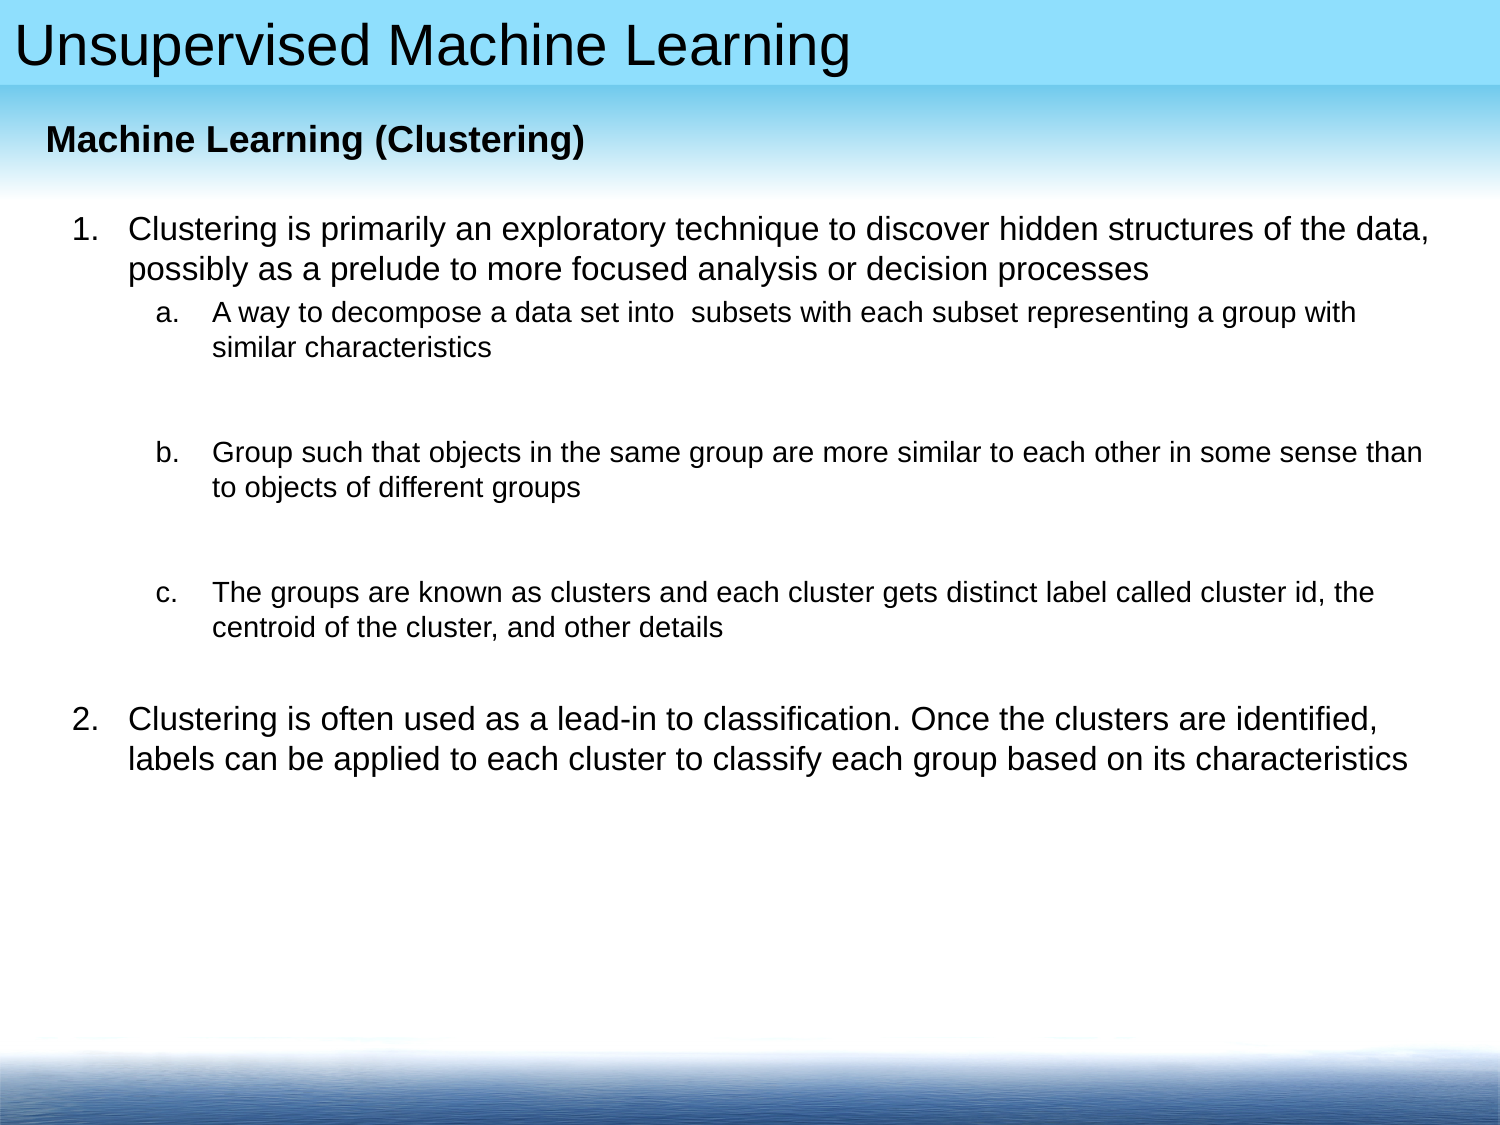

Machine Learning (Clustering)
Clustering is primarily an exploratory technique to discover hidden structures of the data, possibly as a prelude to more focused analysis or decision processes
A way to decompose a data set into  subsets with each subset representing a group with similar characteristics

Group such that objects in the same group are more similar to each other in some sense than to objects of different groups

The groups are known as clusters and each cluster gets distinct label called cluster id, the centroid of the cluster, and other details

Clustering is often used as a lead-in to classification. Once the clusters are identified, labels can be applied to each cluster to classify each group based on its characteristics